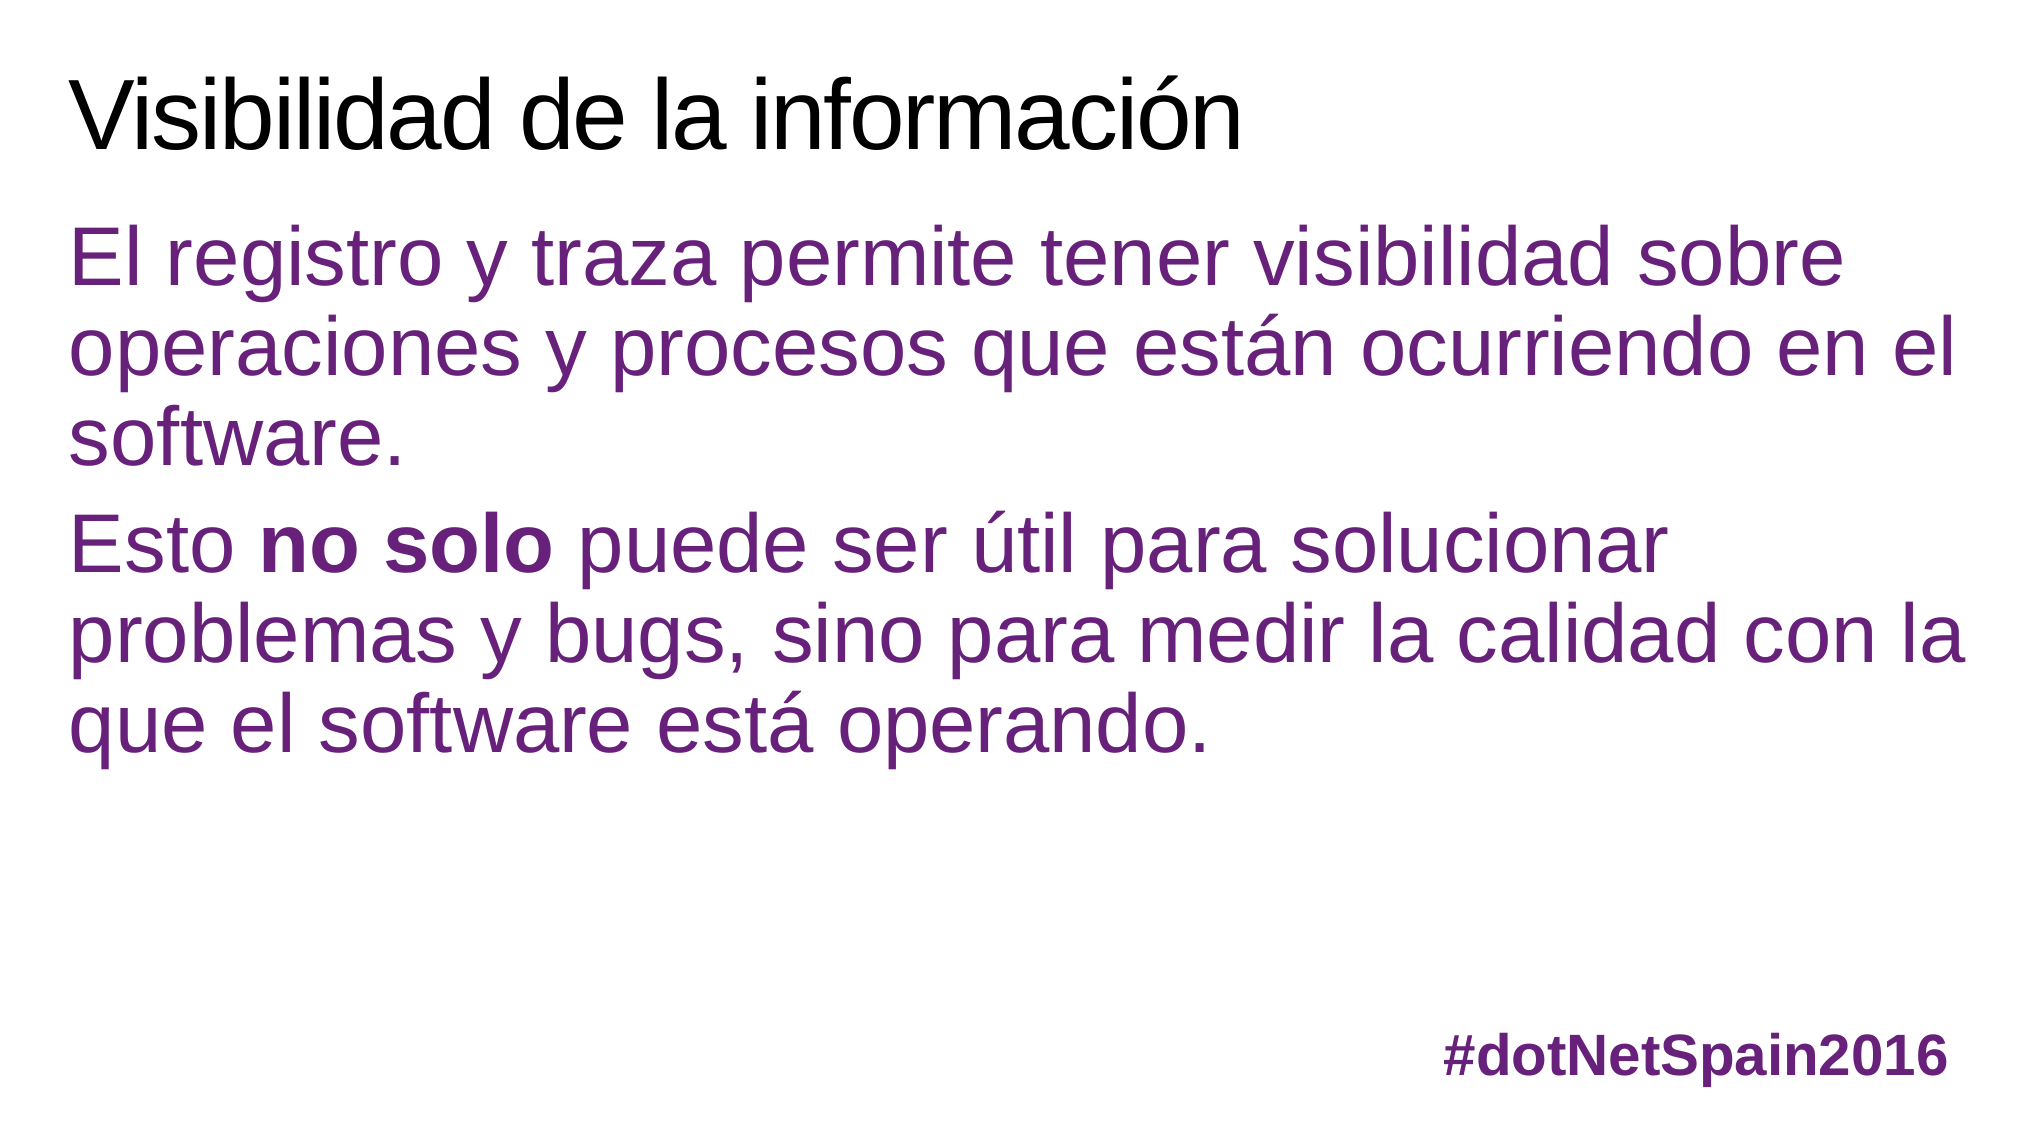

# Visibilidad de la información
El registro y traza permite tener visibilidad sobre operaciones y procesos que están ocurriendo en el software.
Esto no solo puede ser útil para solucionar problemas y bugs, sino para medir la calidad con la que el software está operando.